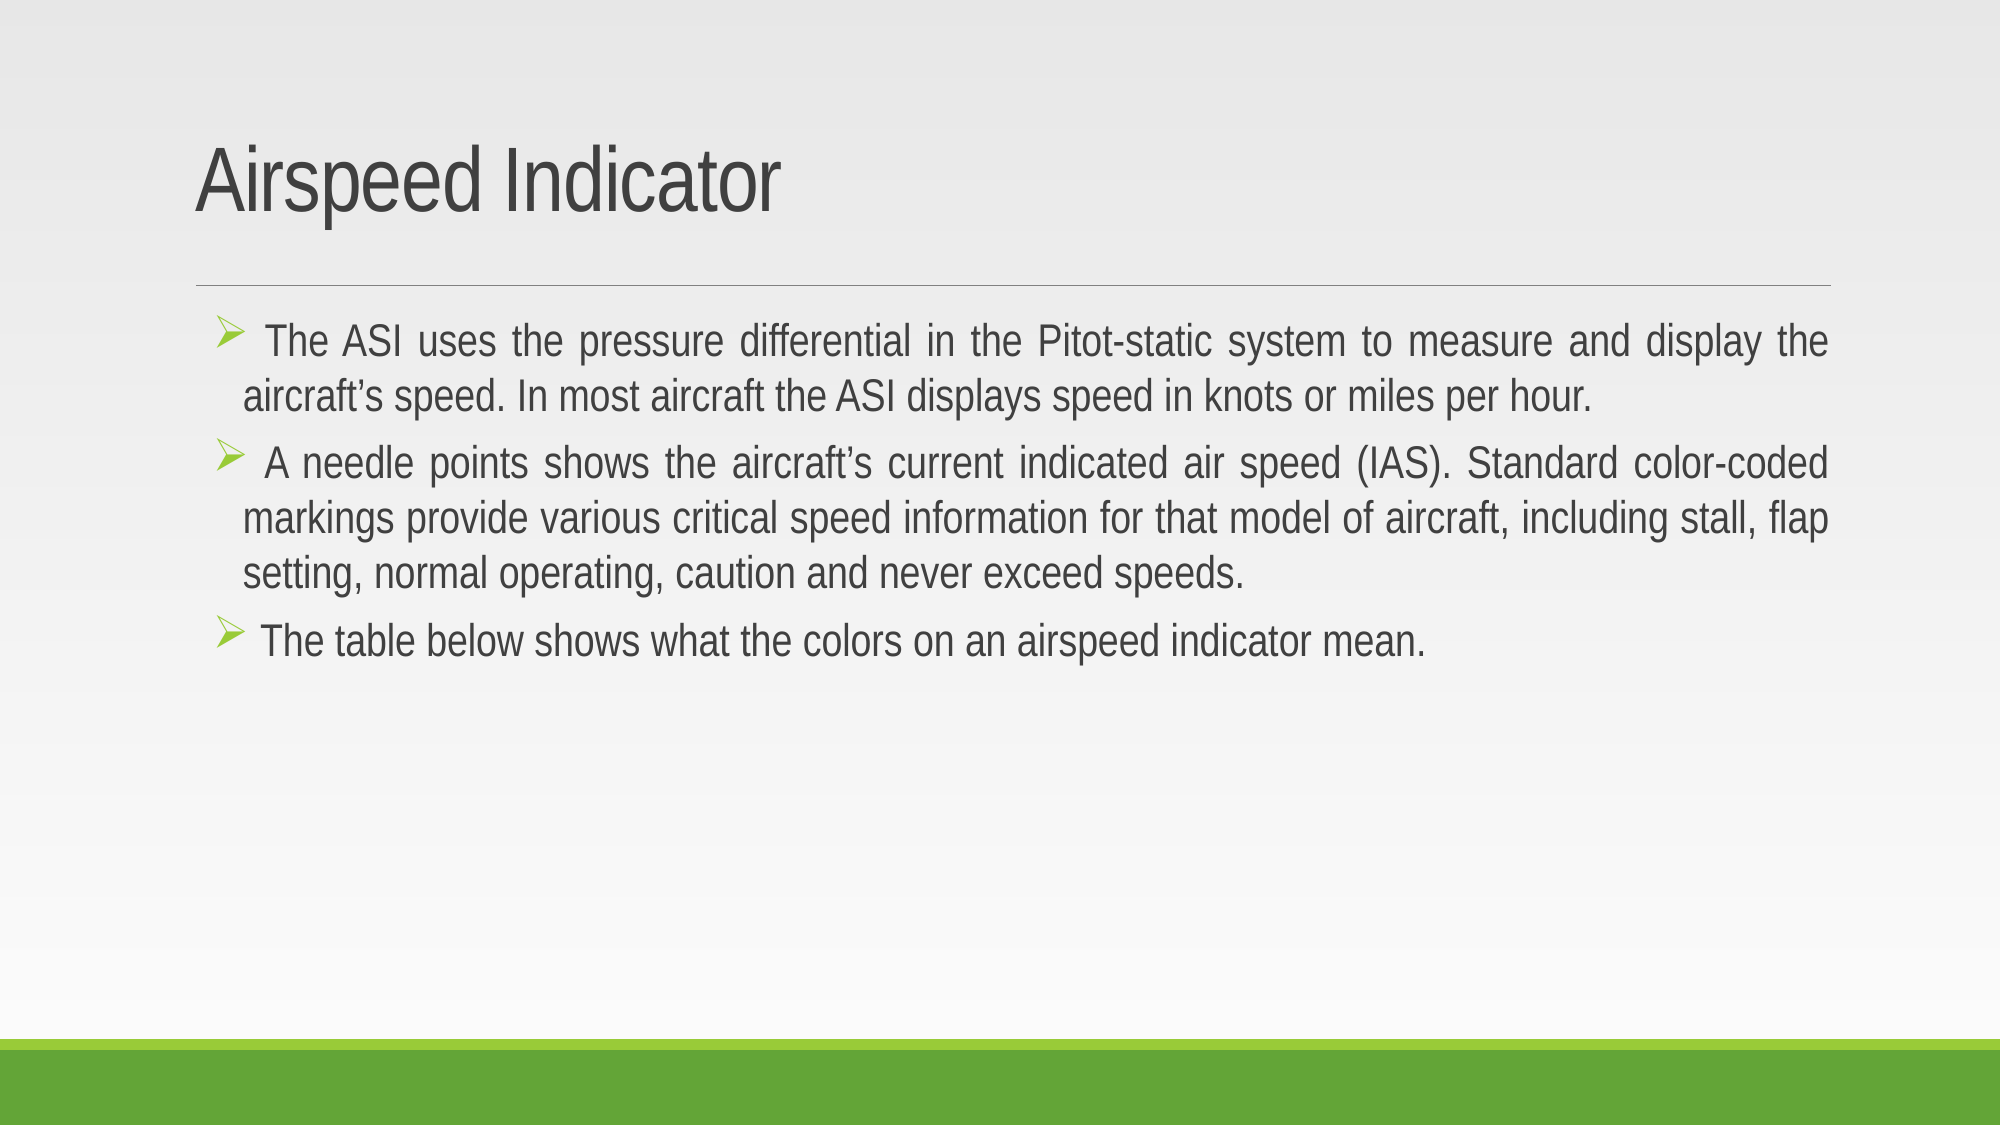

# Airspeed Indicator
 The ASI uses the pressure differential in the Pitot-static system to measure and display the aircraft’s speed. In most aircraft the ASI displays speed in knots or miles per hour.
 A needle points shows the aircraft’s current indicated air speed (IAS). Standard color-coded markings provide various critical speed information for that model of aircraft, including stall, flap setting, normal operating, caution and never exceed speeds.
 The table below shows what the colors on an airspeed indicator mean.